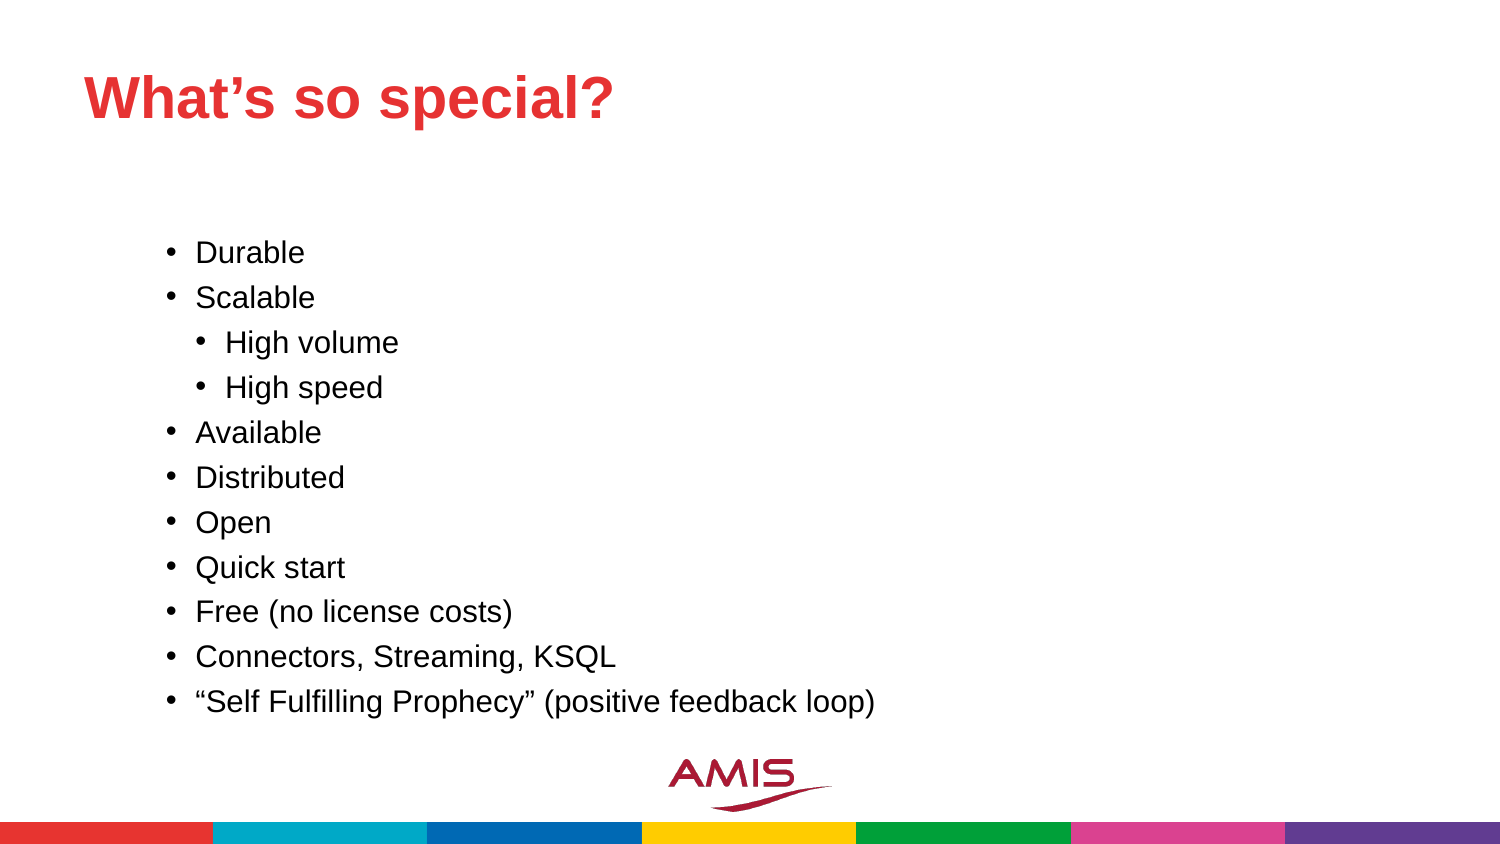

# What’s so special?
Durable
Scalable
High volume
High speed
Available
Distributed
Open
Quick start
Free (no license costs)
Connectors, Streaming, KSQL
“Self Fulfilling Prophecy” (positive feedback loop)